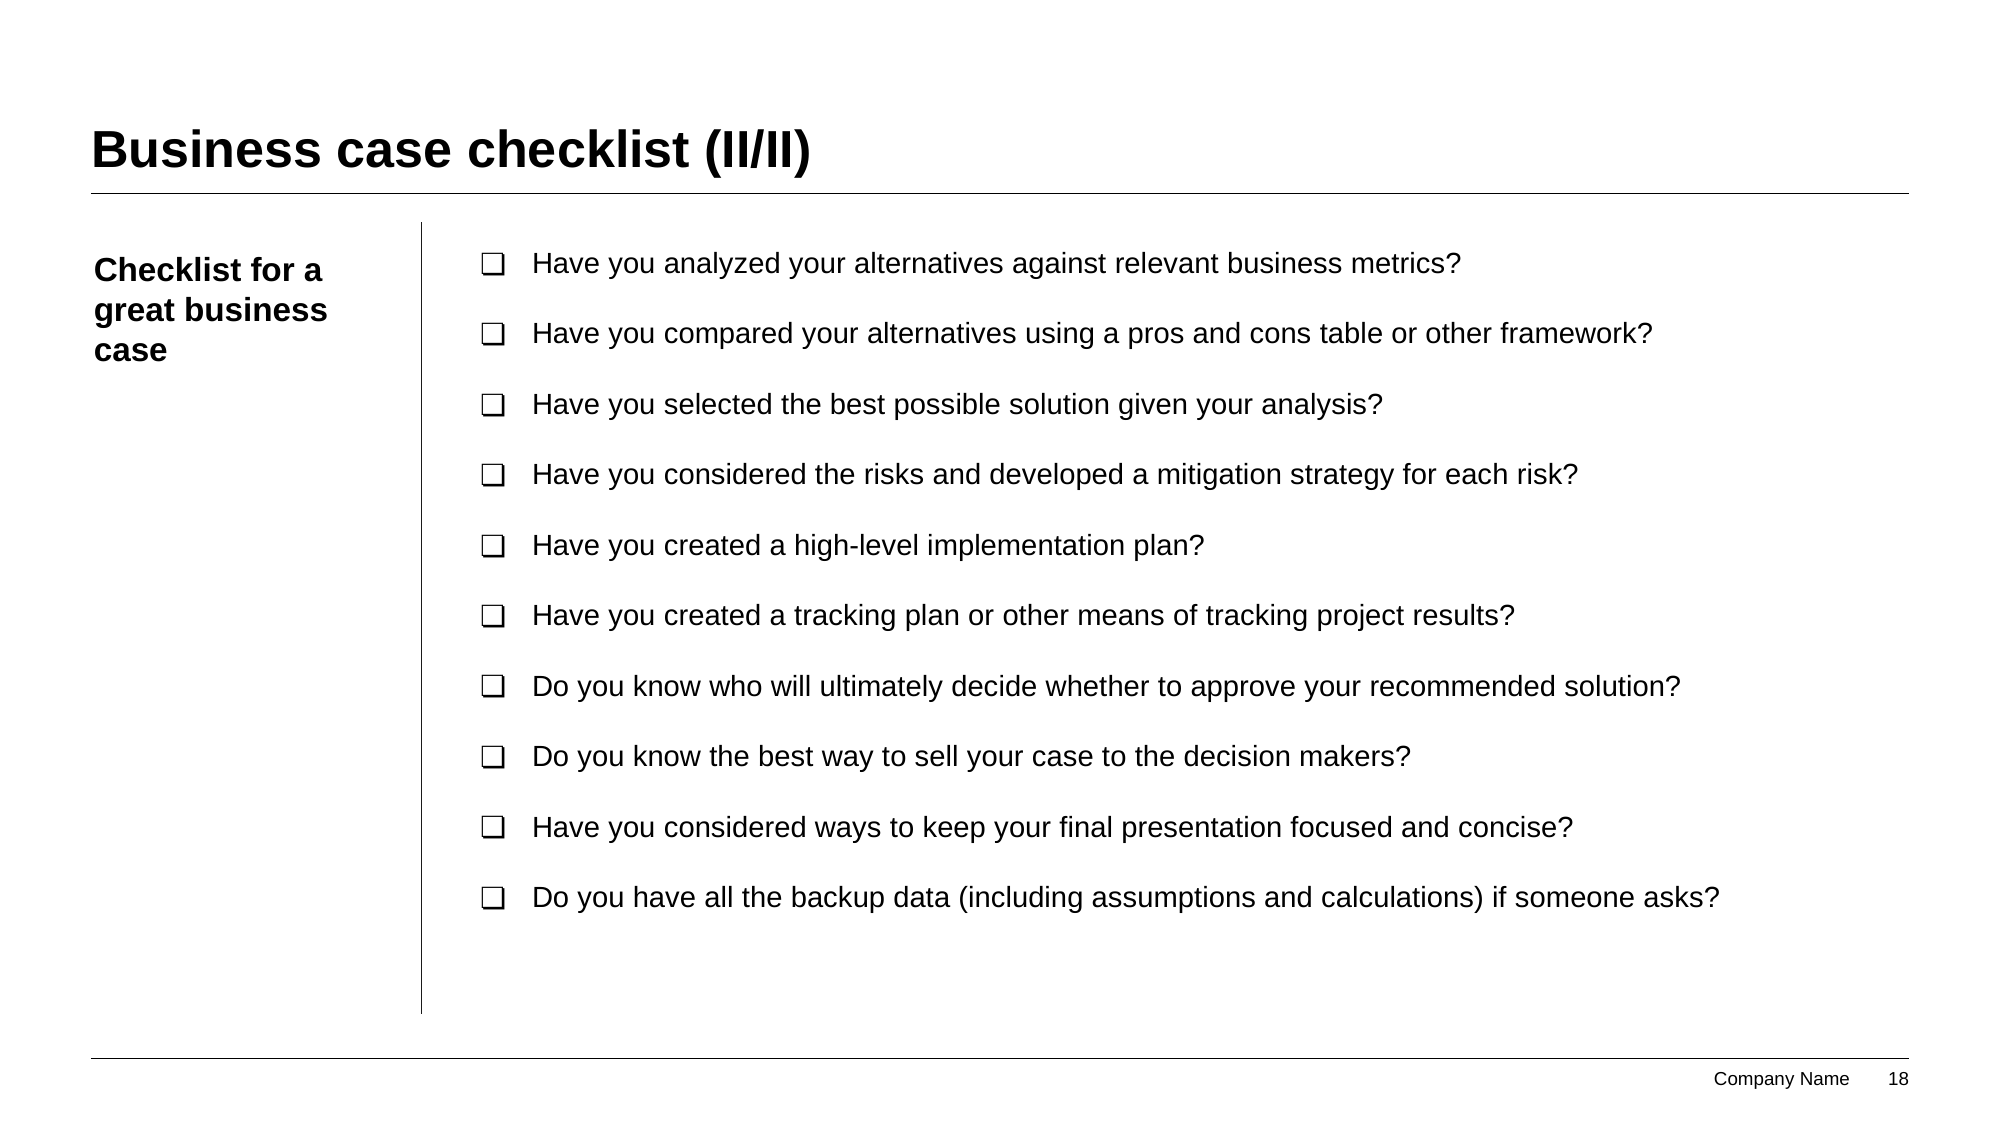

# Business case checklist (II/II)
Have you analyzed your alternatives against relevant business metrics?
Have you compared your alternatives using a pros and cons table or other framework?
Have you selected the best possible solution given your analysis?
Have you considered the risks and developed a mitigation strategy for each risk?
Have you created a high-level implementation plan?
Have you created a tracking plan or other means of tracking project results?
Do you know who will ultimately decide whether to approve your recommended solution?
Do you know the best way to sell your case to the decision makers?
Have you considered ways to keep your final presentation focused and concise?
Do you have all the backup data (including assumptions and calculations) if someone asks?
Checklist for a great business case